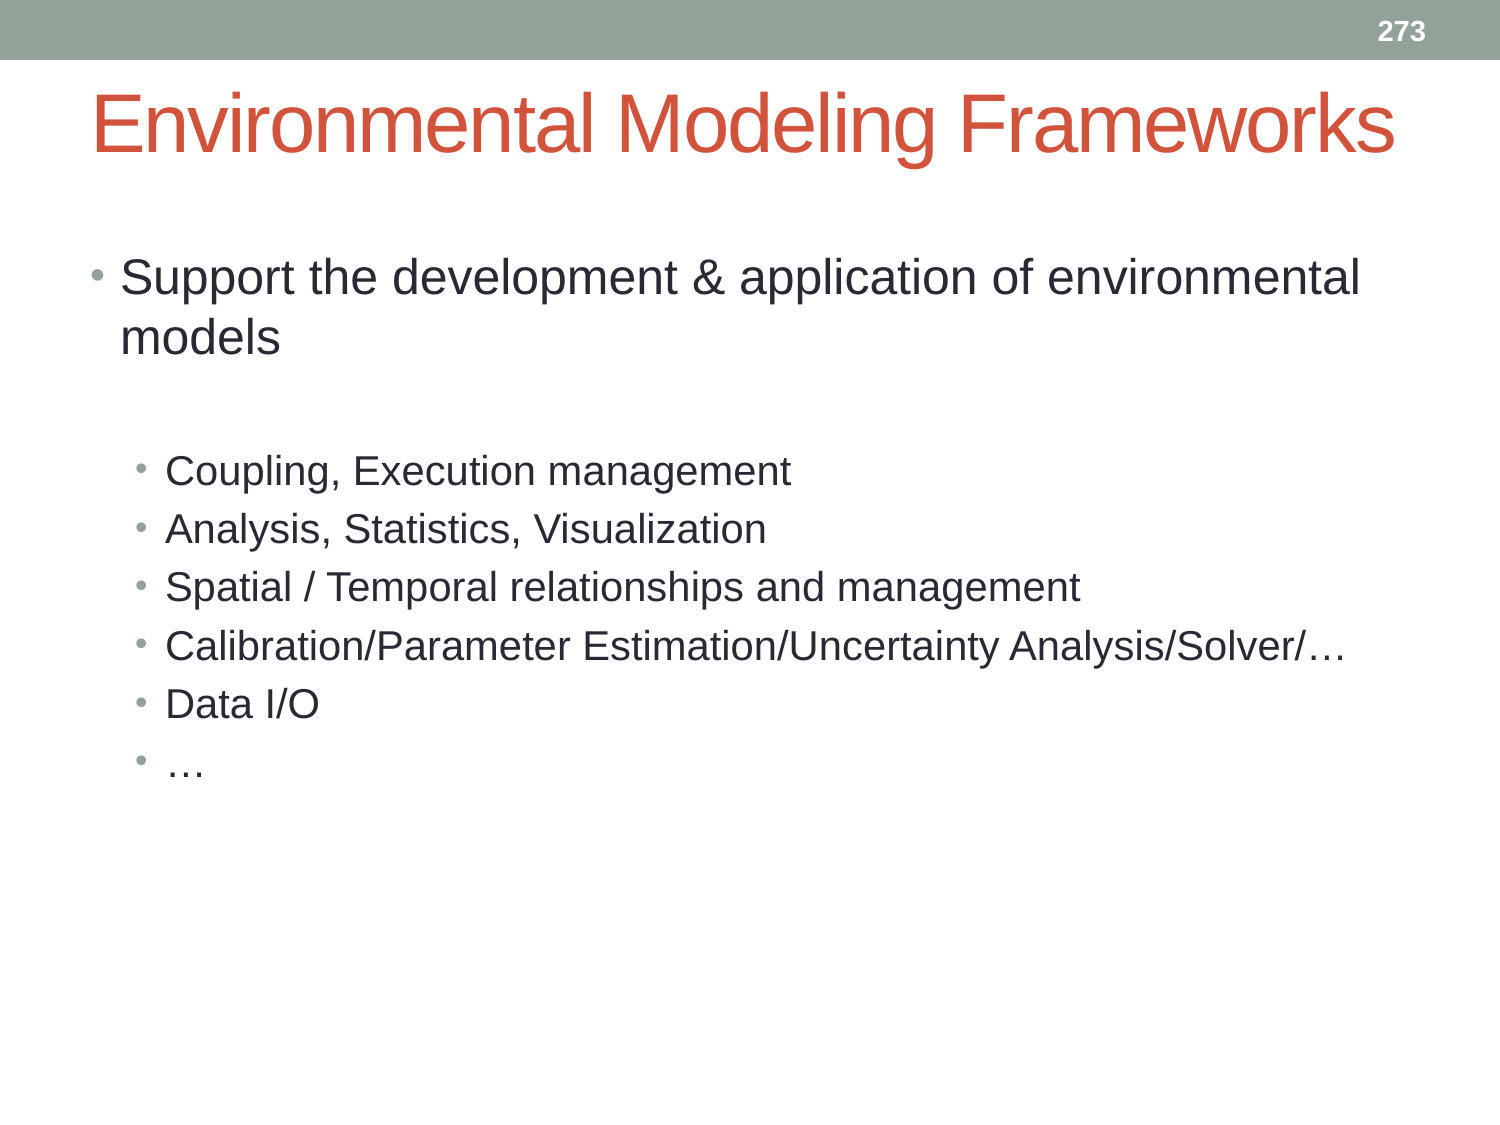

273
# Environmental Modeling Frameworks
Support the development & application of environmental models

Coupling, Execution management
Analysis, Statistics, Visualization
Spatial / Temporal relationships and management
Calibration/Parameter Estimation/Uncertainty Analysis/Solver/…
Data I/O
…